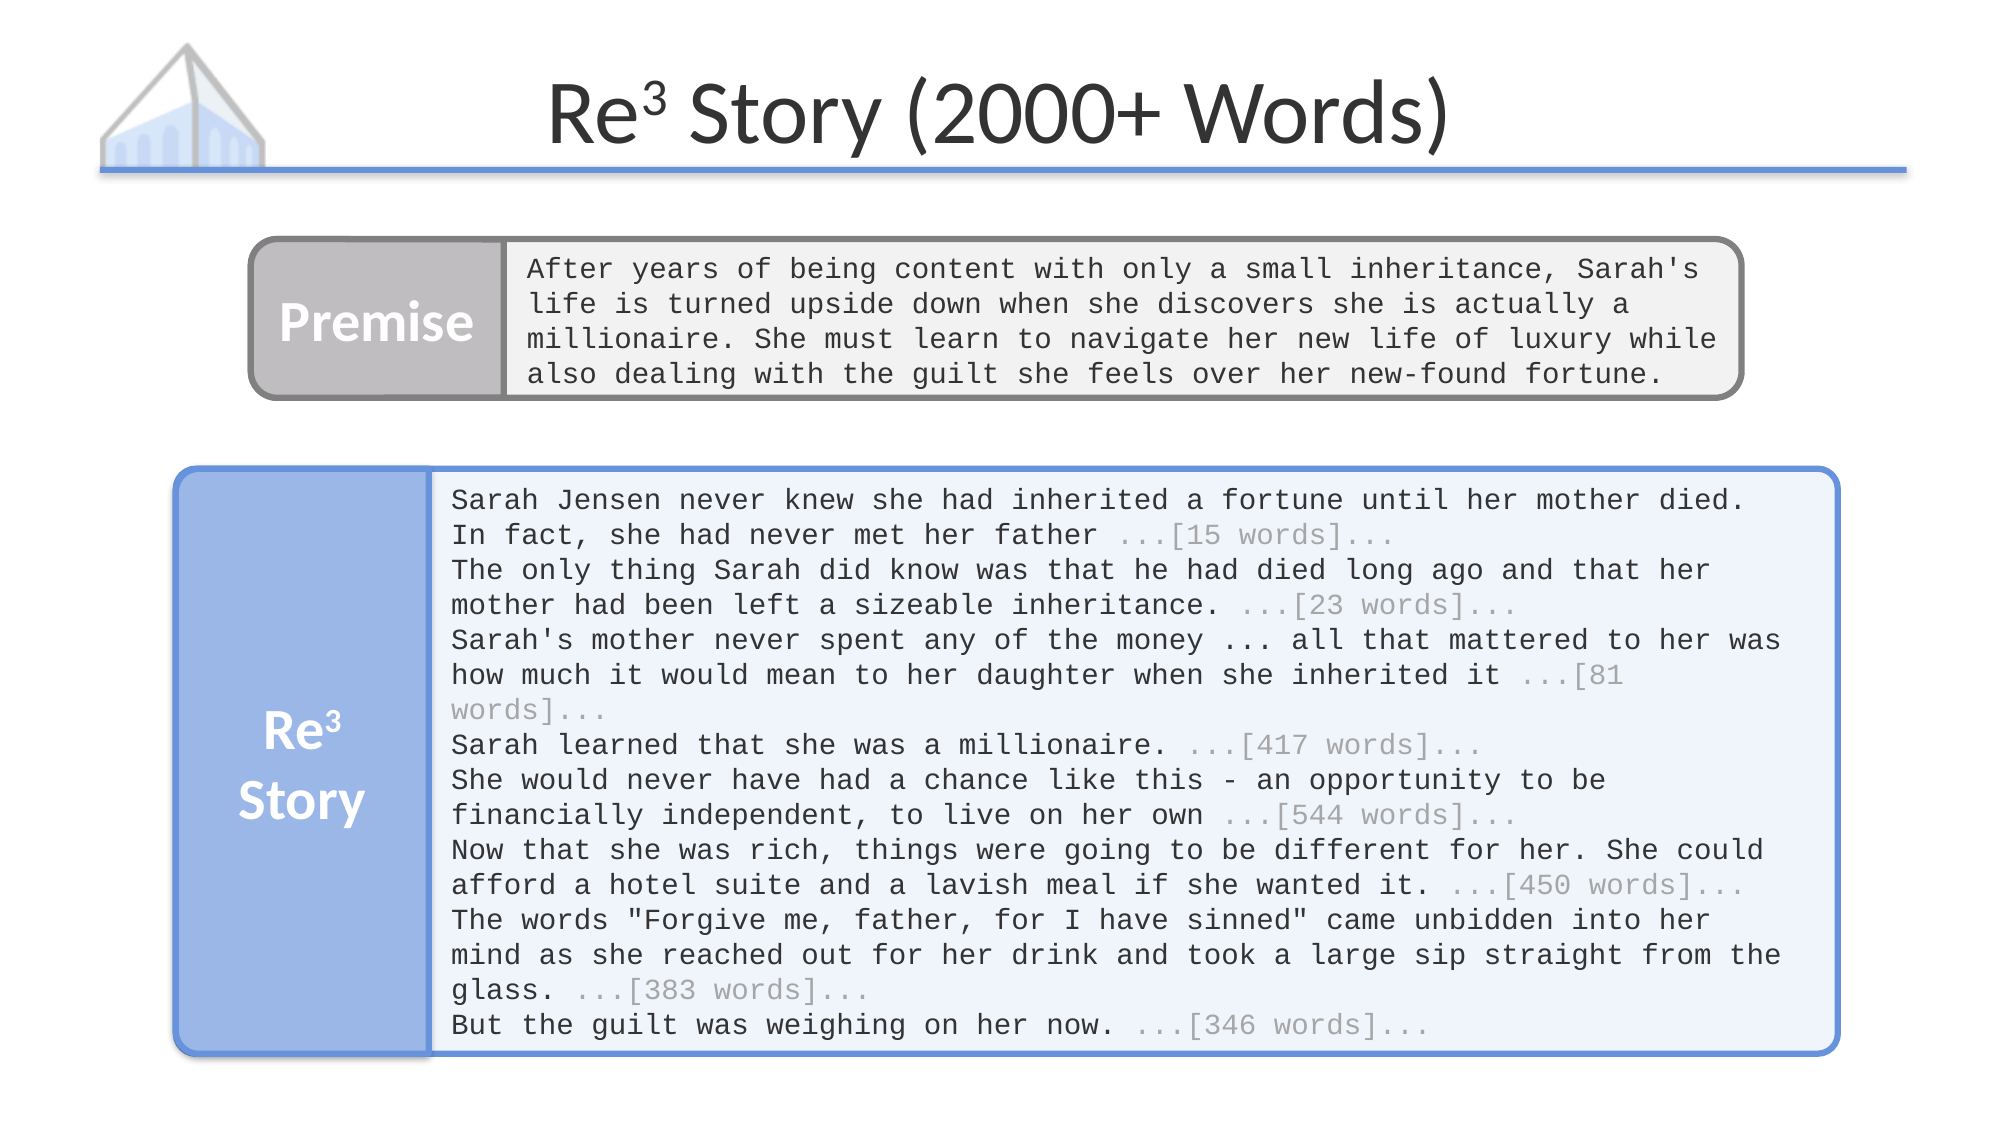

# Re3 Story (2000+ Words)
Premise

After years of being content with only a small inheritance, Sarah's life is turned upside down when she discovers she is actually a millionaire. She must learn to navigate her new life of luxury while also dealing with the guilt she feels over her new-found fortune.

Sarah Jensen never knew she had inherited a fortune until her mother died. In fact, she had never met her father ...[15 words]...
The only thing Sarah did know was that he had died long ago and that her mother had been left a sizeable inheritance. ...[23 words]...
Sarah's mother never spent any of the money ... all that mattered to her was how much it would mean to her daughter when she inherited it ...[81 words]...
Sarah learned that she was a millionaire. ...[417 words]...
She would never have had a chance like this - an opportunity to be financially independent, to live on her own ...[544 words]...
Now that she was rich, things were going to be different for her. She could afford a hotel suite and a lavish meal if she wanted it. ...[450 words]...
The words "Forgive me, father, for I have sinned" came unbidden into her mind as she reached out for her drink and took a large sip straight from the glass. ...[383 words]...
But the guilt was weighing on her now. ...[346 words]...

Re3
Story
Re3
Story